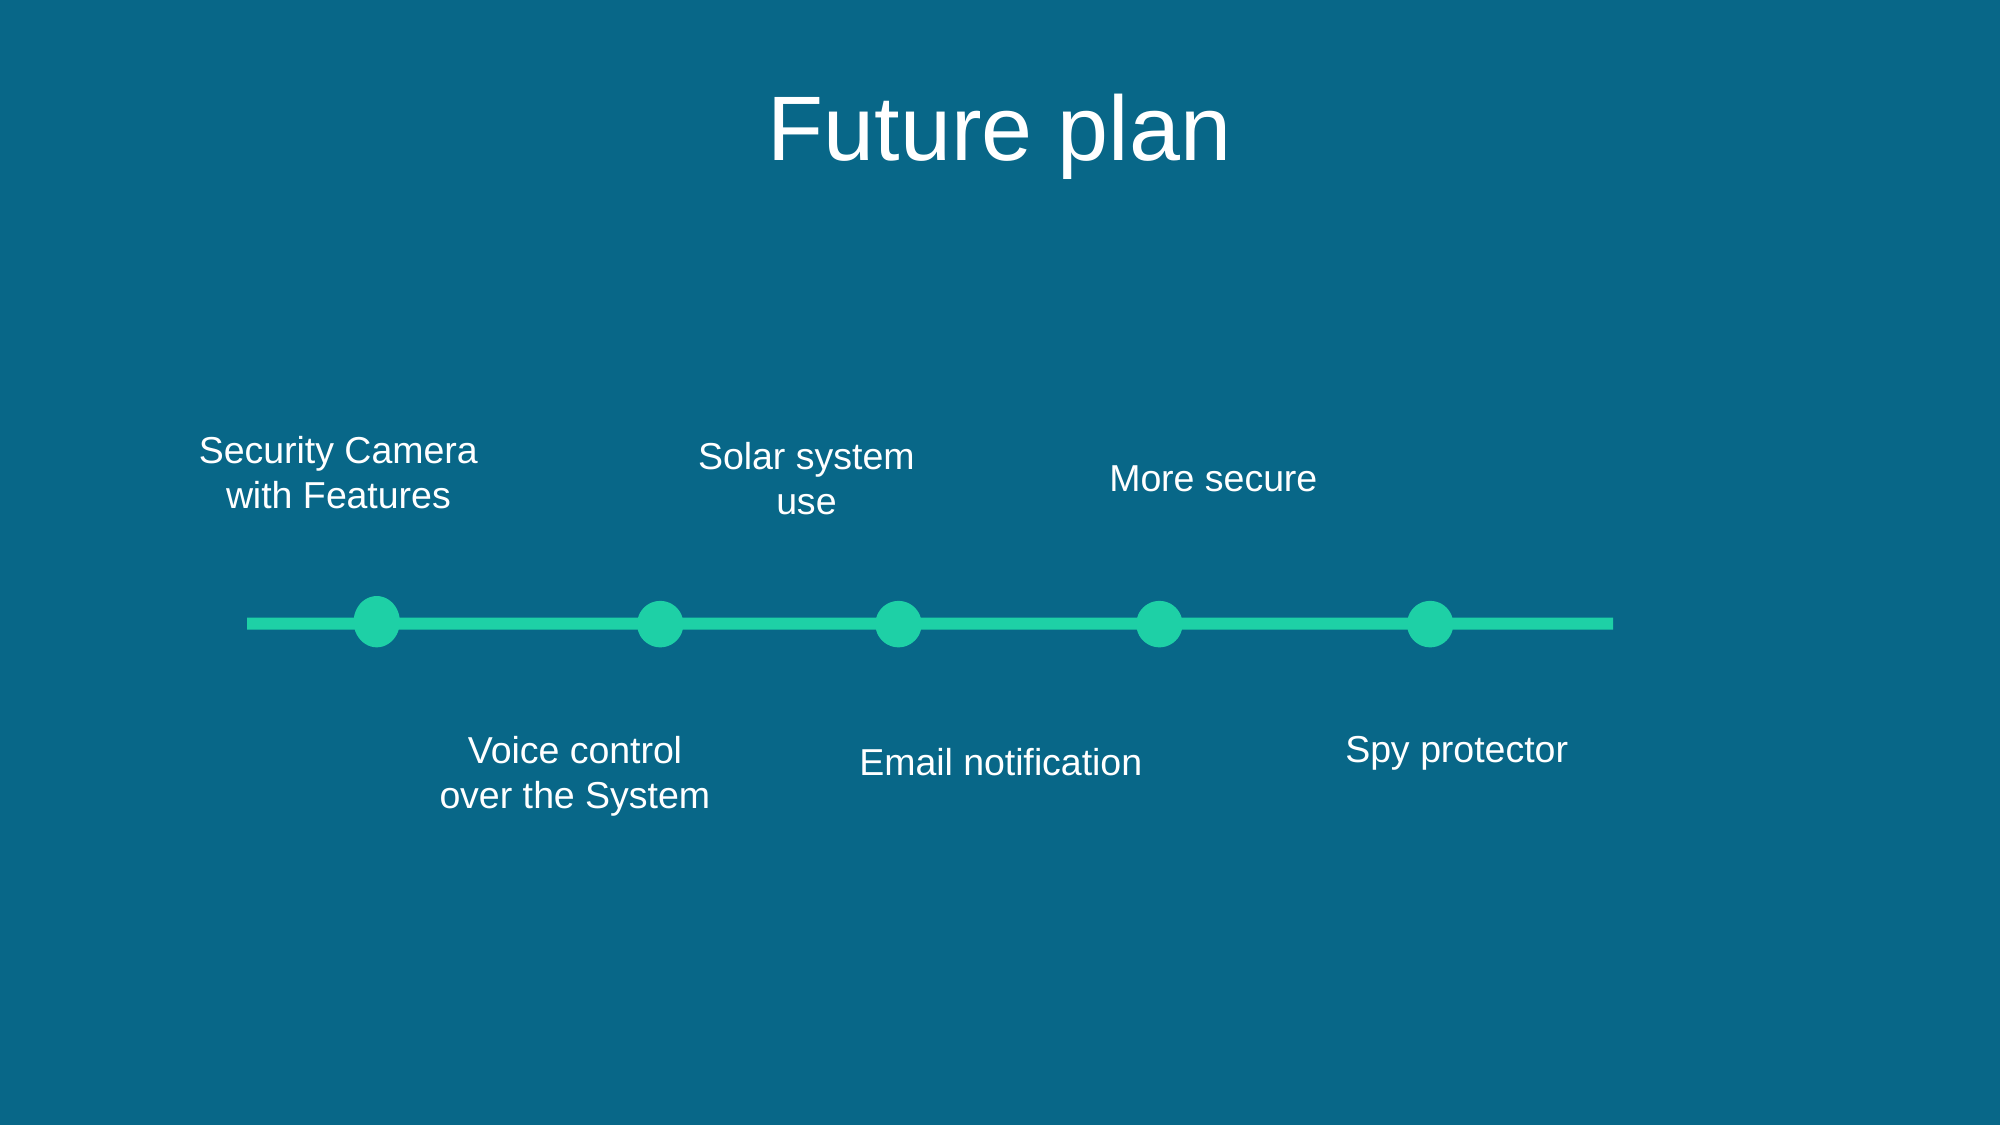

Future plan
Security Camera with Features
Solar system use
More secure

Spy protector
Voice control over the System
Email notification